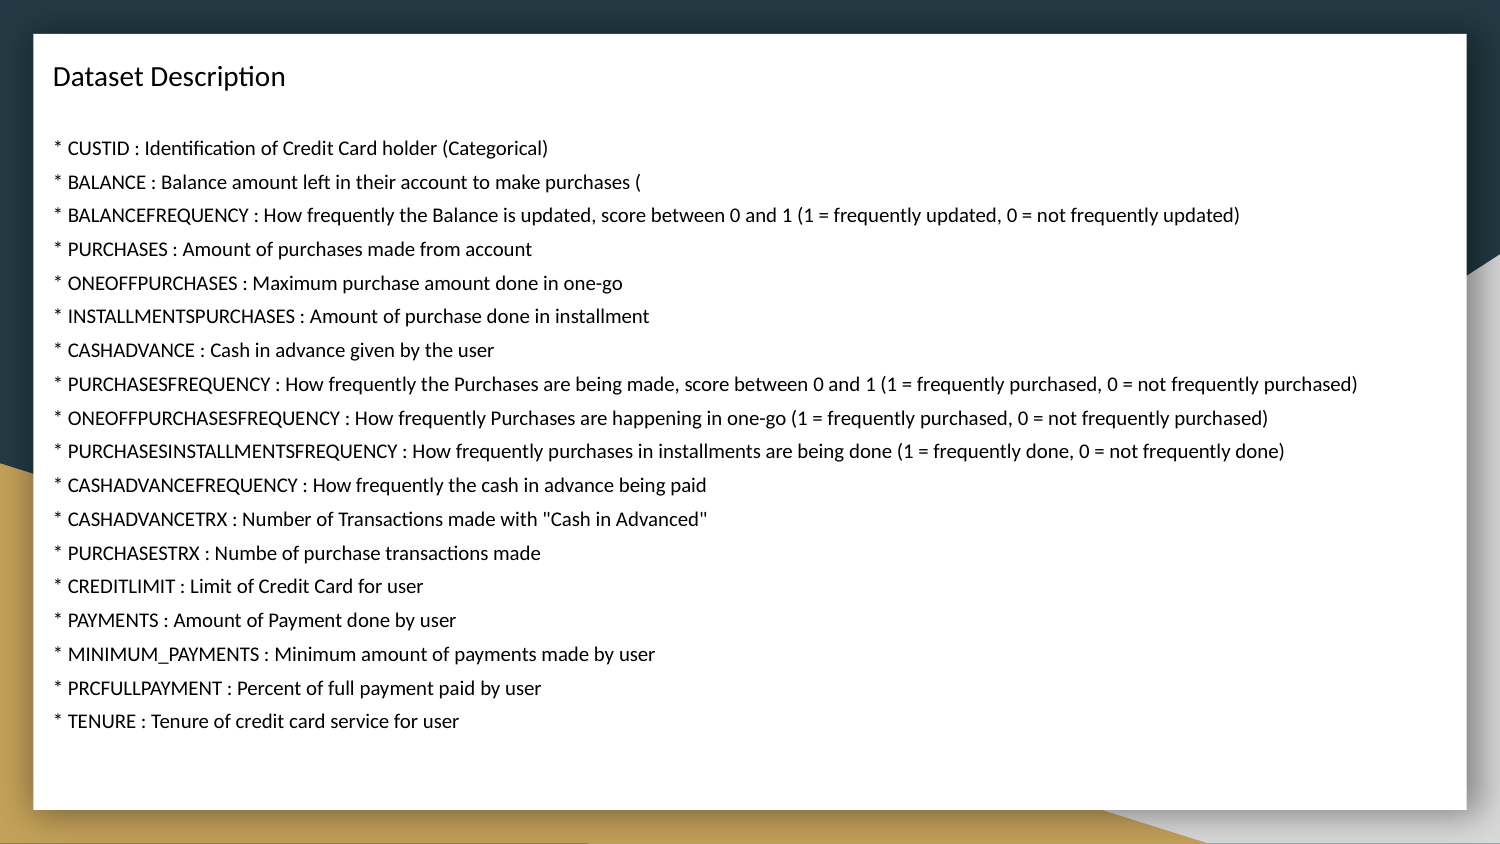

Dataset Description

* CUSTID : Identification of Credit Card holder (Categorical)
* BALANCE : Balance amount left in their account to make purchases (
* BALANCEFREQUENCY : How frequently the Balance is updated, score between 0 and 1 (1 = frequently updated, 0 = not frequently updated)
* PURCHASES : Amount of purchases made from account
* ONEOFFPURCHASES : Maximum purchase amount done in one-go
* INSTALLMENTSPURCHASES : Amount of purchase done in installment
* CASHADVANCE : Cash in advance given by the user
* PURCHASESFREQUENCY : How frequently the Purchases are being made, score between 0 and 1 (1 = frequently purchased, 0 = not frequently purchased)
* ONEOFFPURCHASESFREQUENCY : How frequently Purchases are happening in one-go (1 = frequently purchased, 0 = not frequently purchased)
* PURCHASESINSTALLMENTSFREQUENCY : How frequently purchases in installments are being done (1 = frequently done, 0 = not frequently done)
* CASHADVANCEFREQUENCY : How frequently the cash in advance being paid
* CASHADVANCETRX : Number of Transactions made with "Cash in Advanced"
* PURCHASESTRX : Numbe of purchase transactions made
* CREDITLIMIT : Limit of Credit Card for user
* PAYMENTS : Amount of Payment done by user
* MINIMUM_PAYMENTS : Minimum amount of payments made by user
* PRCFULLPAYMENT : Percent of full payment paid by user
* TENURE : Tenure of credit card service for user